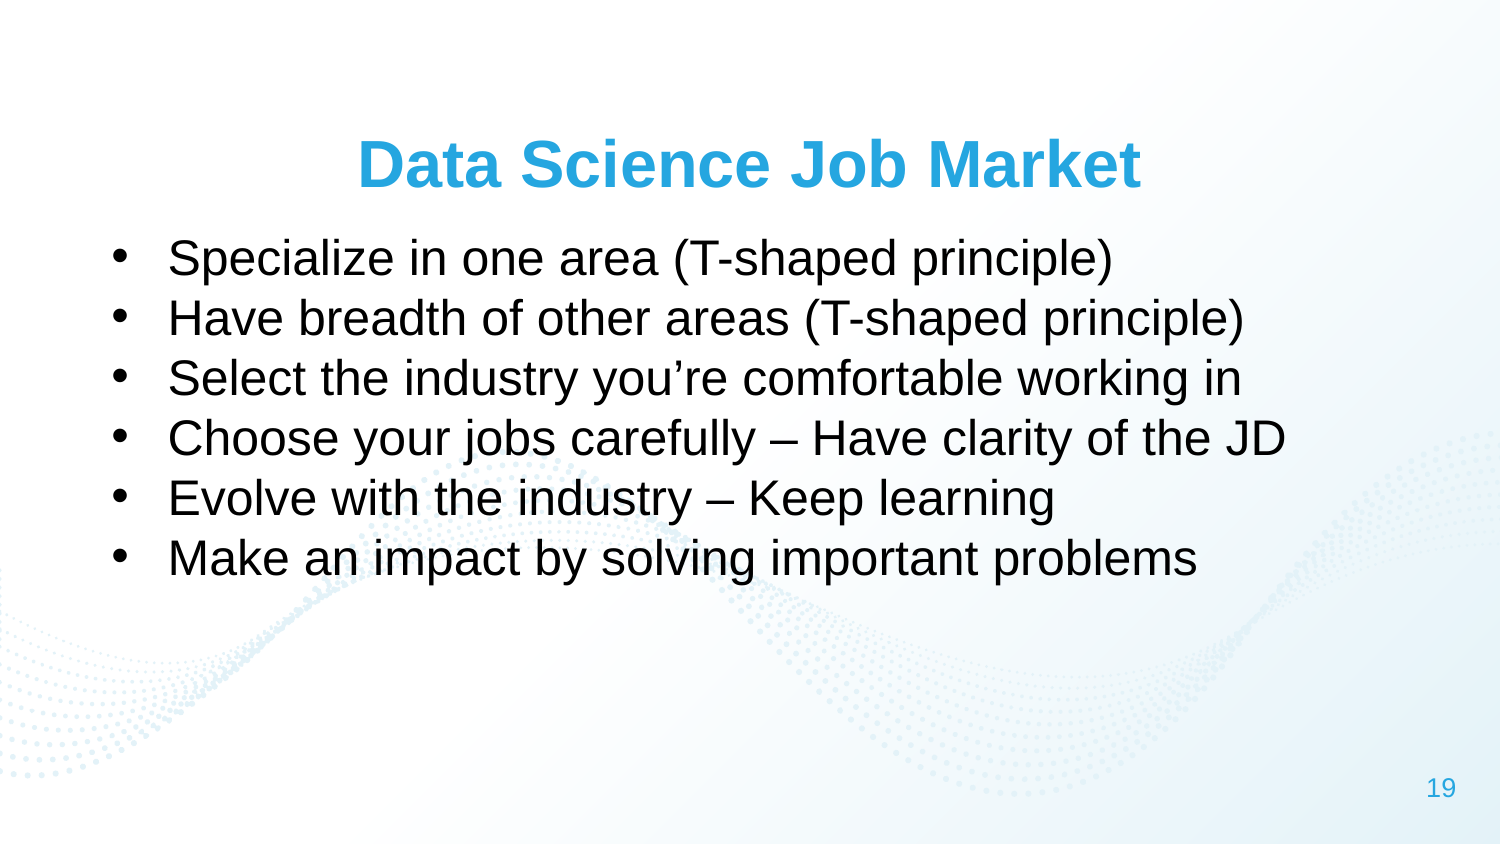

# Data Science Job Market
Specialize in one area (T-shaped principle)
Have breadth of other areas (T-shaped principle)
Select the industry you’re comfortable working in
Choose your jobs carefully – Have clarity of the JD
Evolve with the industry – Keep learning
Make an impact by solving important problems
19